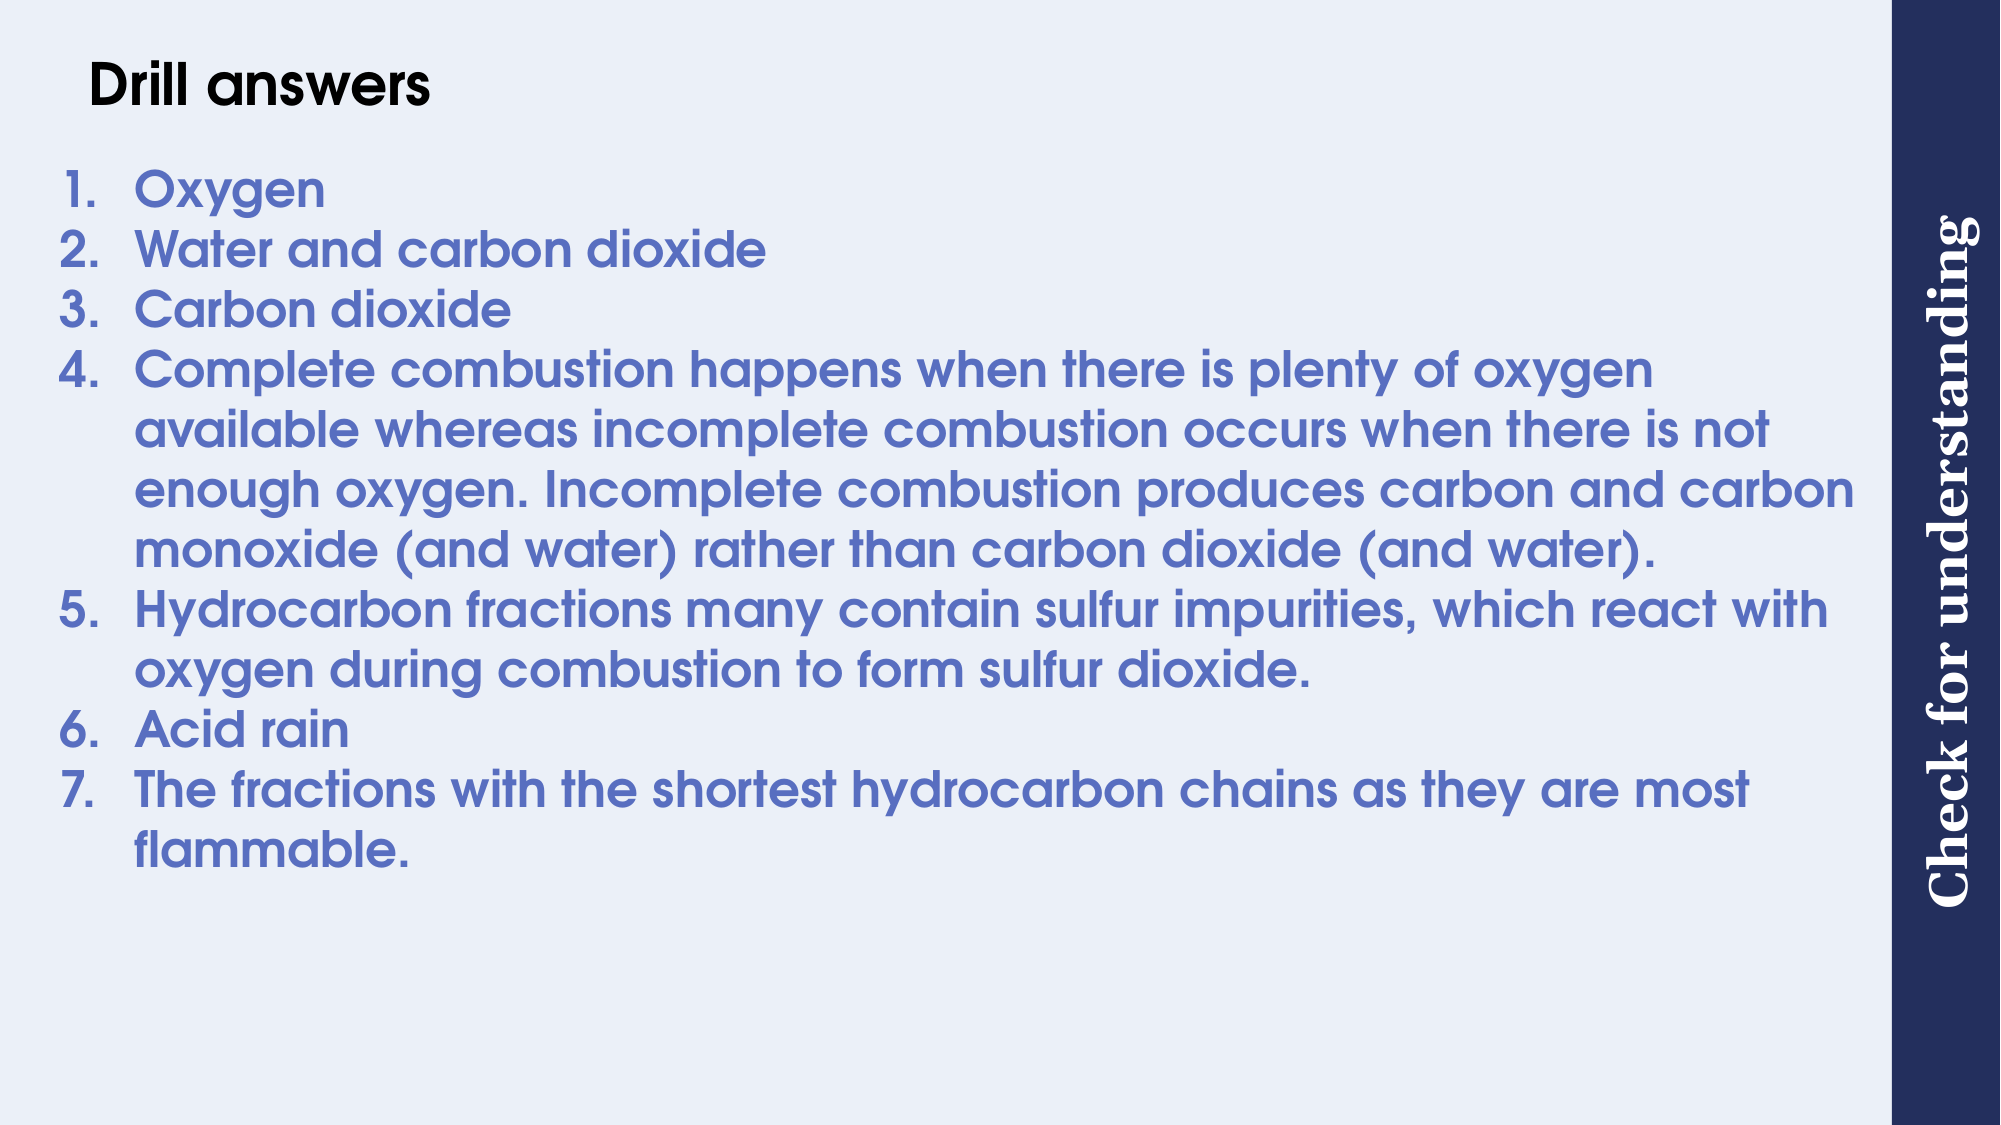

# Drill answers
Oxygen
Water and carbon dioxide
Carbon dioxide
Complete combustion happens when there is plenty of oxygen available whereas incomplete combustion occurs when there is not enough oxygen. Incomplete combustion produces carbon and carbon monoxide (and water) rather than carbon dioxide (and water).
Hydrocarbon fractions many contain sulfur impurities, which react with oxygen during combustion to form sulfur dioxide.
Acid rain
The fractions with the shortest hydrocarbon chains as they are most flammable.